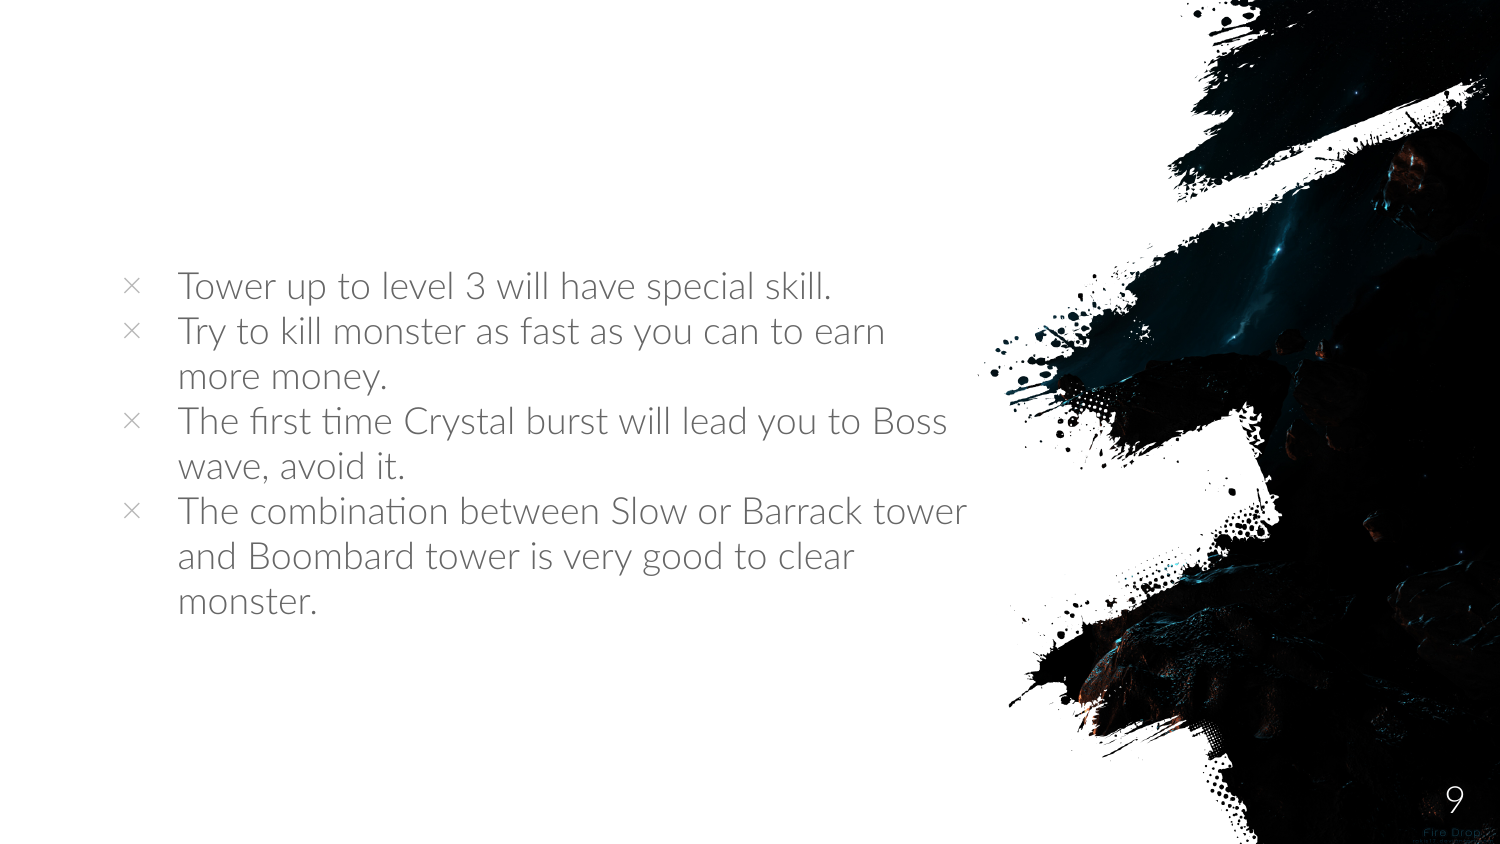

Tower up to level 3 will have special skill.
Try to kill monster as fast as you can to earn more money.
The first time Crystal burst will lead you to Boss wave, avoid it.
The combination between Slow or Barrack tower and Boombard tower is very good to clear monster.
9